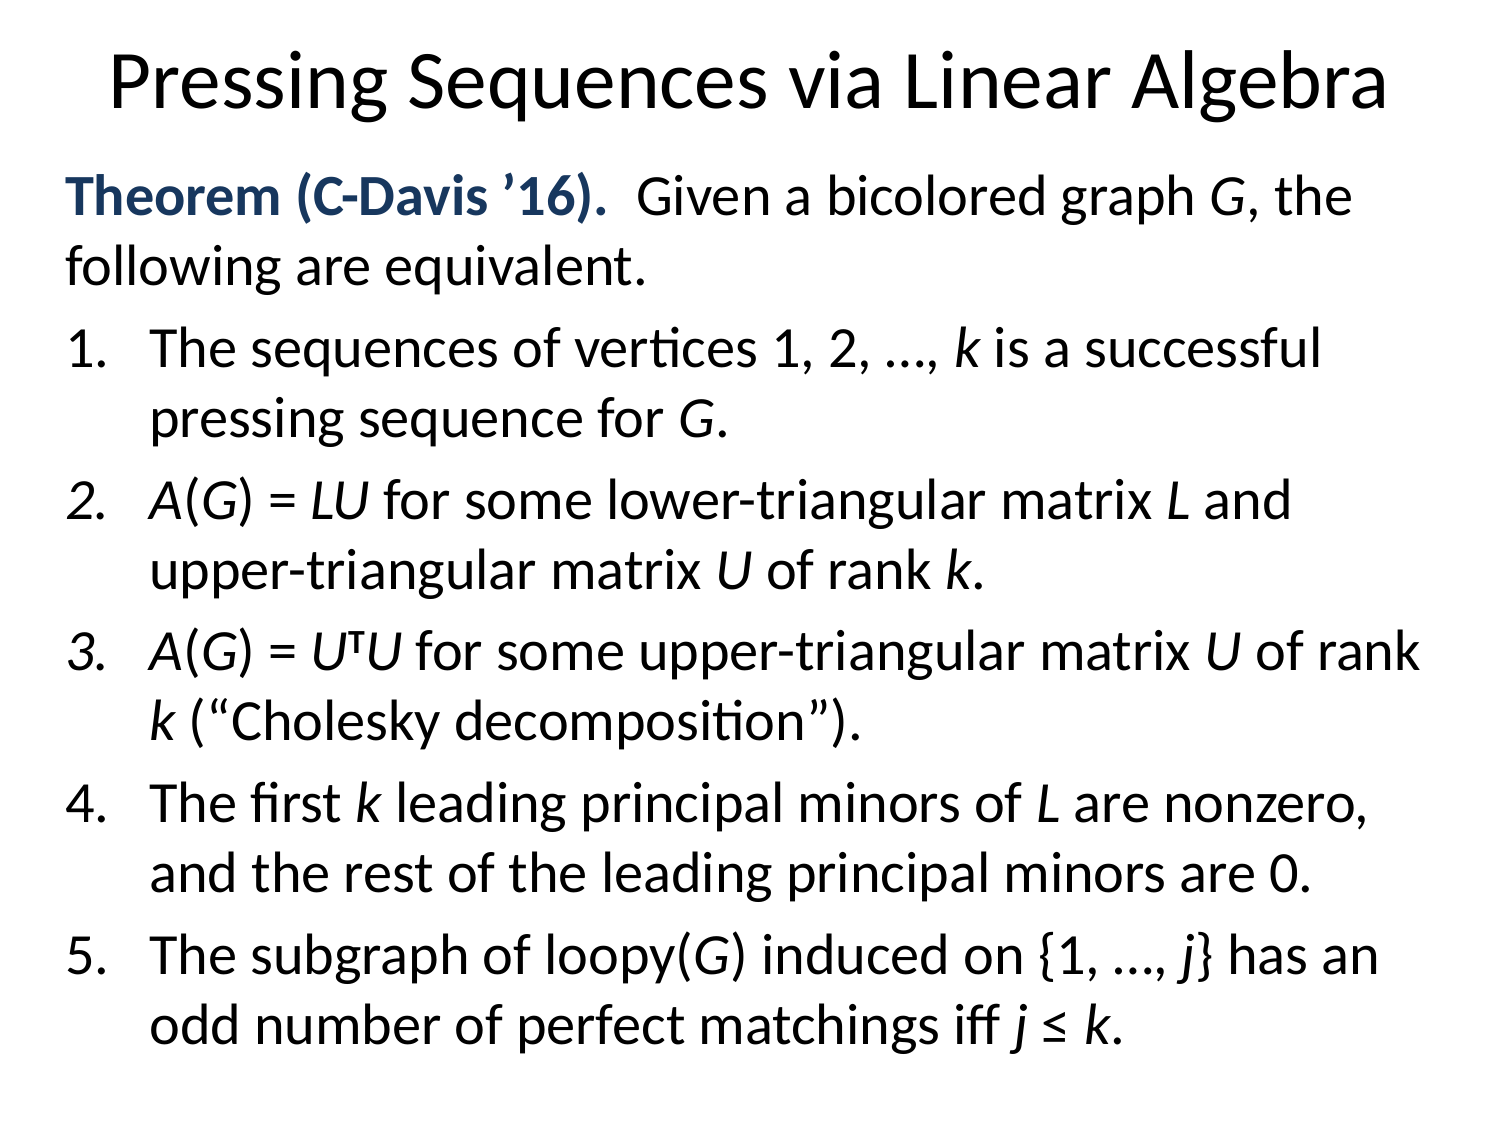

# Pressing Sequences via Linear Algebra
Theorem (C-Davis ’16).  Given a bicolored graph G, the following are equivalent.
The sequences of vertices 1, 2, …, k is a successful pressing sequence for G.
A(G) = LU for some lower-triangular matrix L and upper-triangular matrix U of rank k.
A(G) = UTU for some upper-triangular matrix U of rank k (“Cholesky decomposition”).
The first k leading principal minors of L are nonzero, and the rest of the leading principal minors are 0.
The subgraph of loopy(G) induced on {1, …, j} has an odd number of perfect matchings iff j ≤ k.